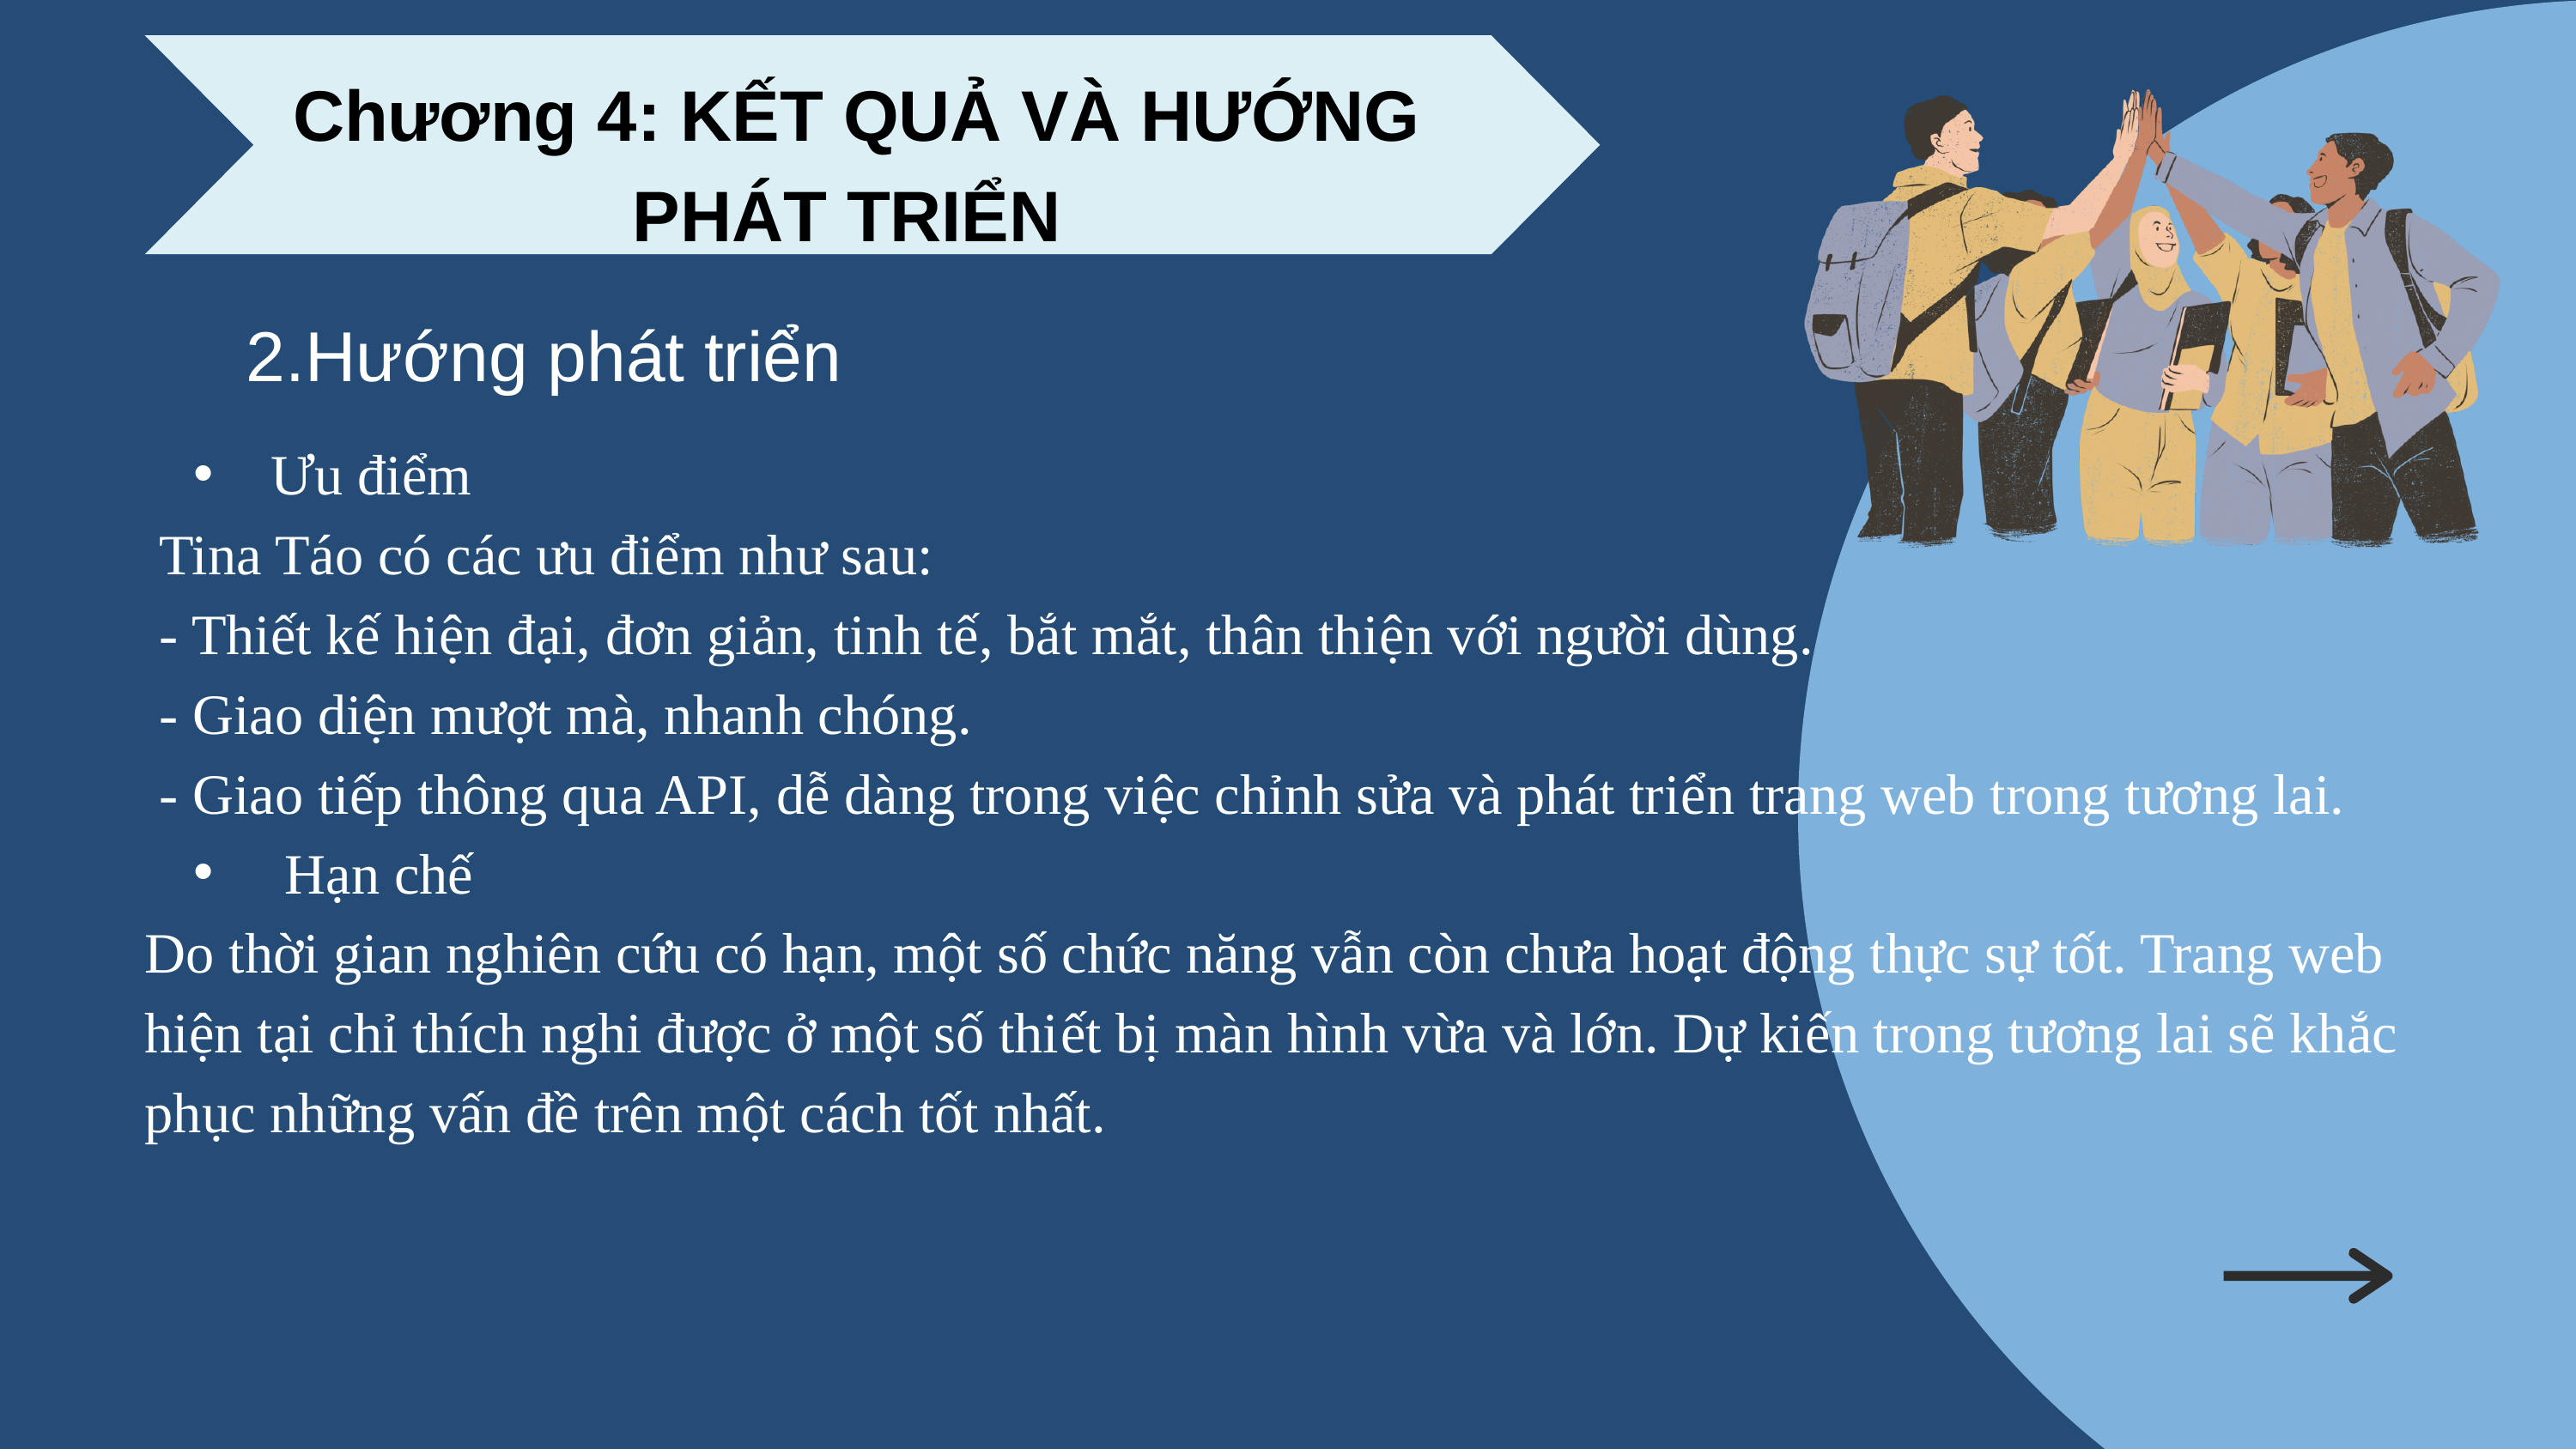

Chương 4: KẾT QUẢ VÀ HƯỚNG PHÁT TRIỂN

2.Hướng phát triển
  Ưu điểm
 Tina Táo có các ưu điểm như sau:
 - Thiết kế hiện đại, đơn giản, tinh tế, bắt mắt, thân thiện với người dùng.
 - Giao diện mượt mà, nhanh chóng.
 - Giao tiếp thông qua API, dễ dàng trong việc chỉnh sửa và phát triển trang web trong tương lai.
   Hạn chế
Do thời gian nghiên cứu có hạn, một số chức năng vẫn còn chưa hoạt động thực sự tốt. Trang web hiện tại chỉ thích nghi được ở một số thiết bị màn hình vừa và lớn. Dự kiến trong tương lai sẽ khắc phục những vấn đề trên một cách tốt nhất.